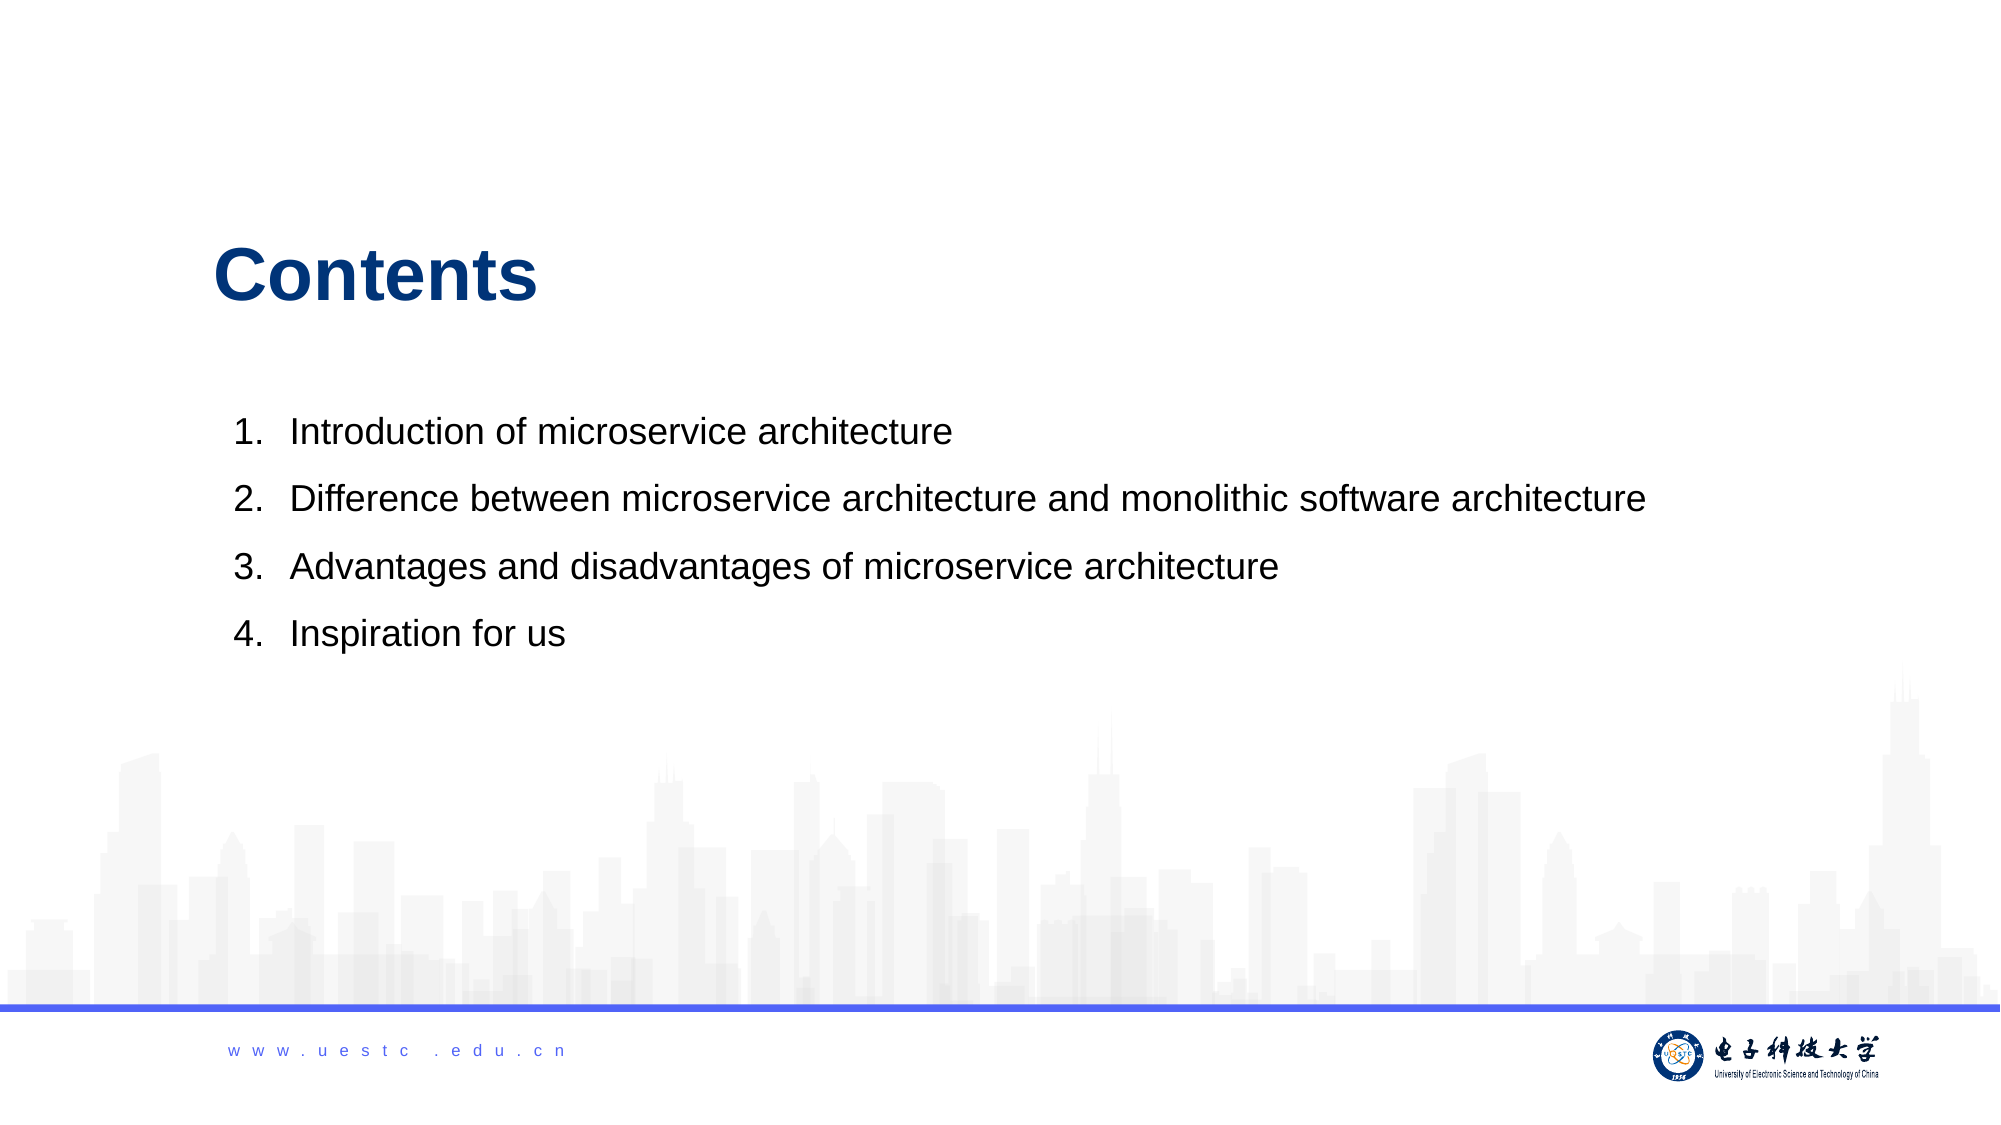

Con tents
Introduction of microservice architecture
Difference between microservice architecture and monolithic software architecture
Advantages and disadvantages of microservice architecture
Inspiration for us

www.uestc .edu.cn